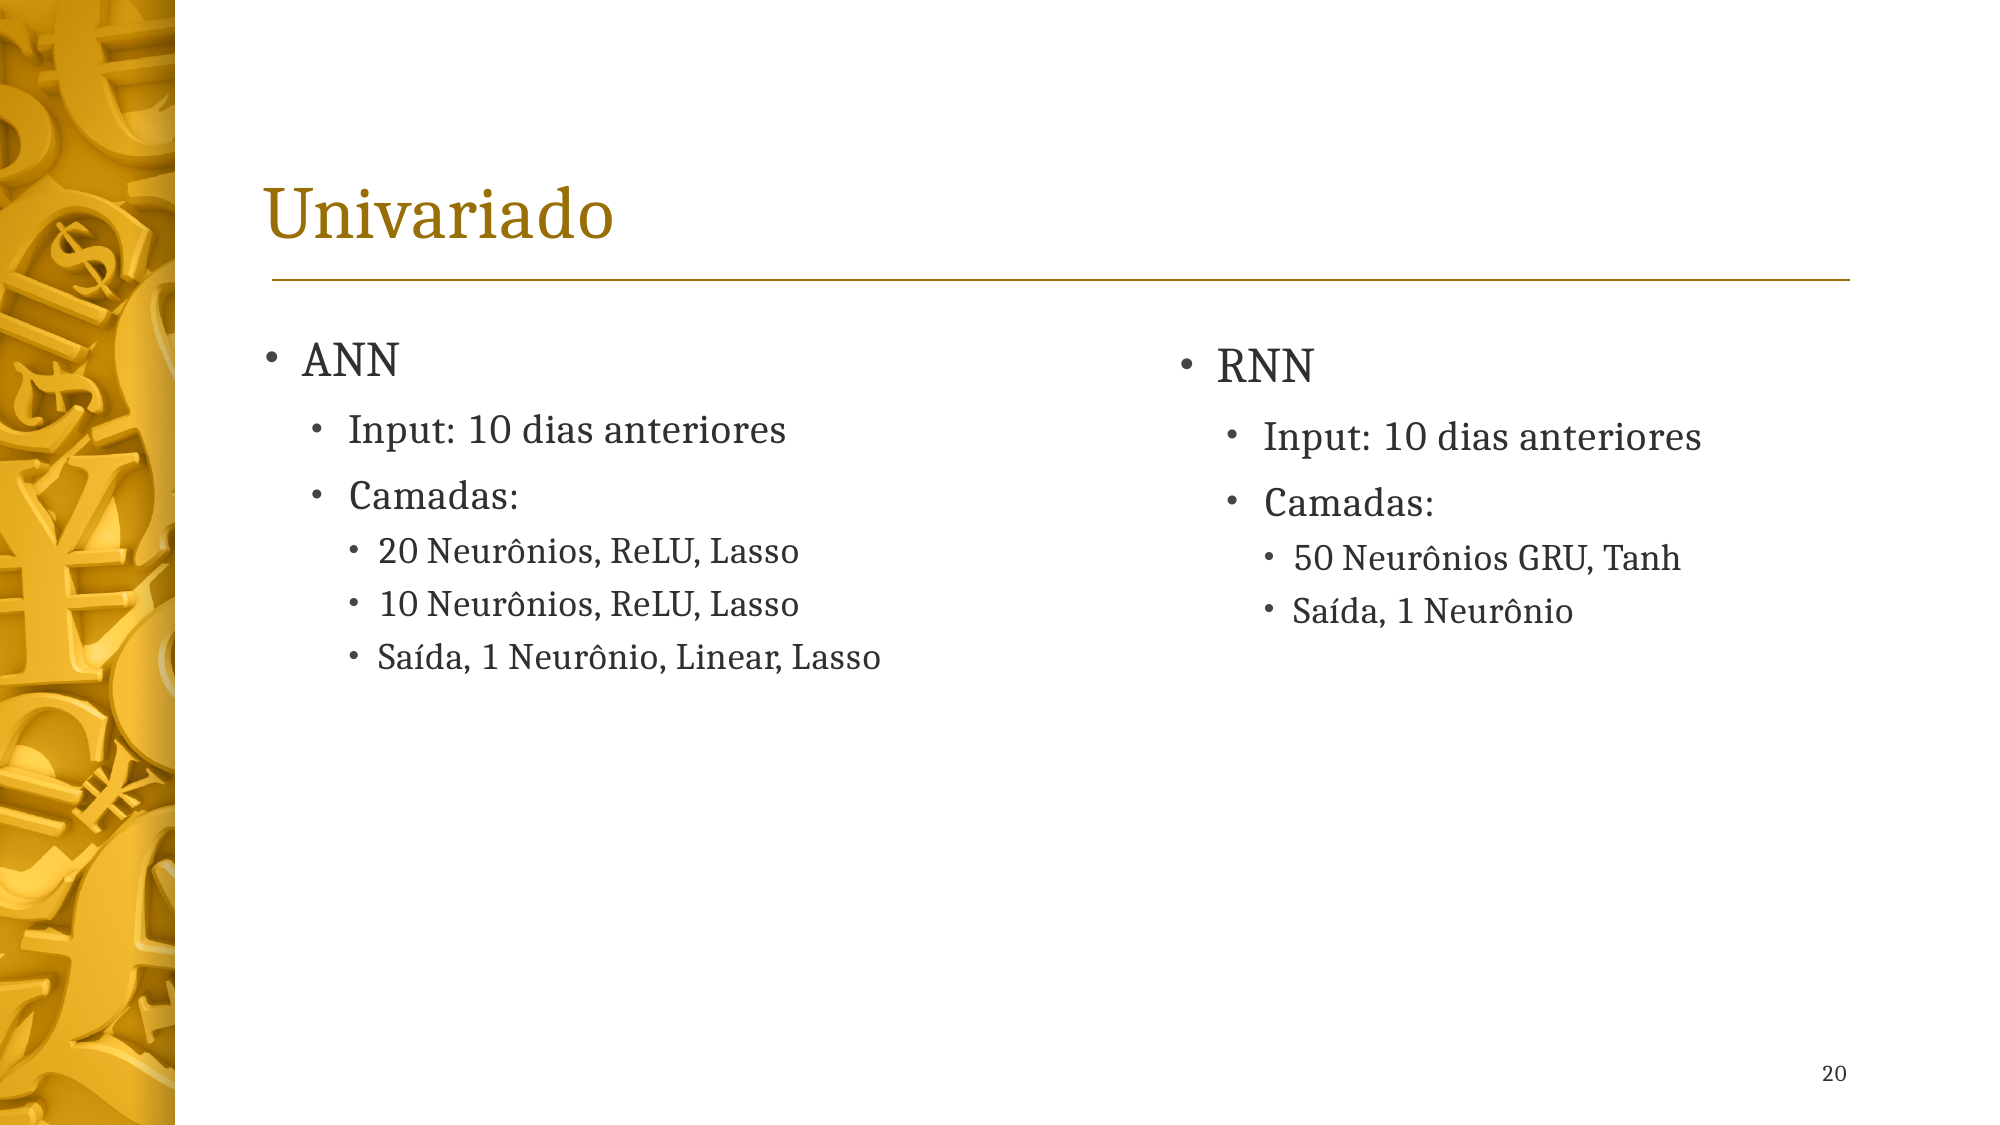

# Univariado
ANN
Input: 10 dias anteriores
Camadas:
20 Neurônios, ReLU, Lasso
10 Neurônios, ReLU, Lasso
Saída, 1 Neurônio, Linear, Lasso

RNN
Input: 10 dias anteriores
Camadas:
50 Neurônios GRU, Tanh
Saída, 1 Neurônio

20